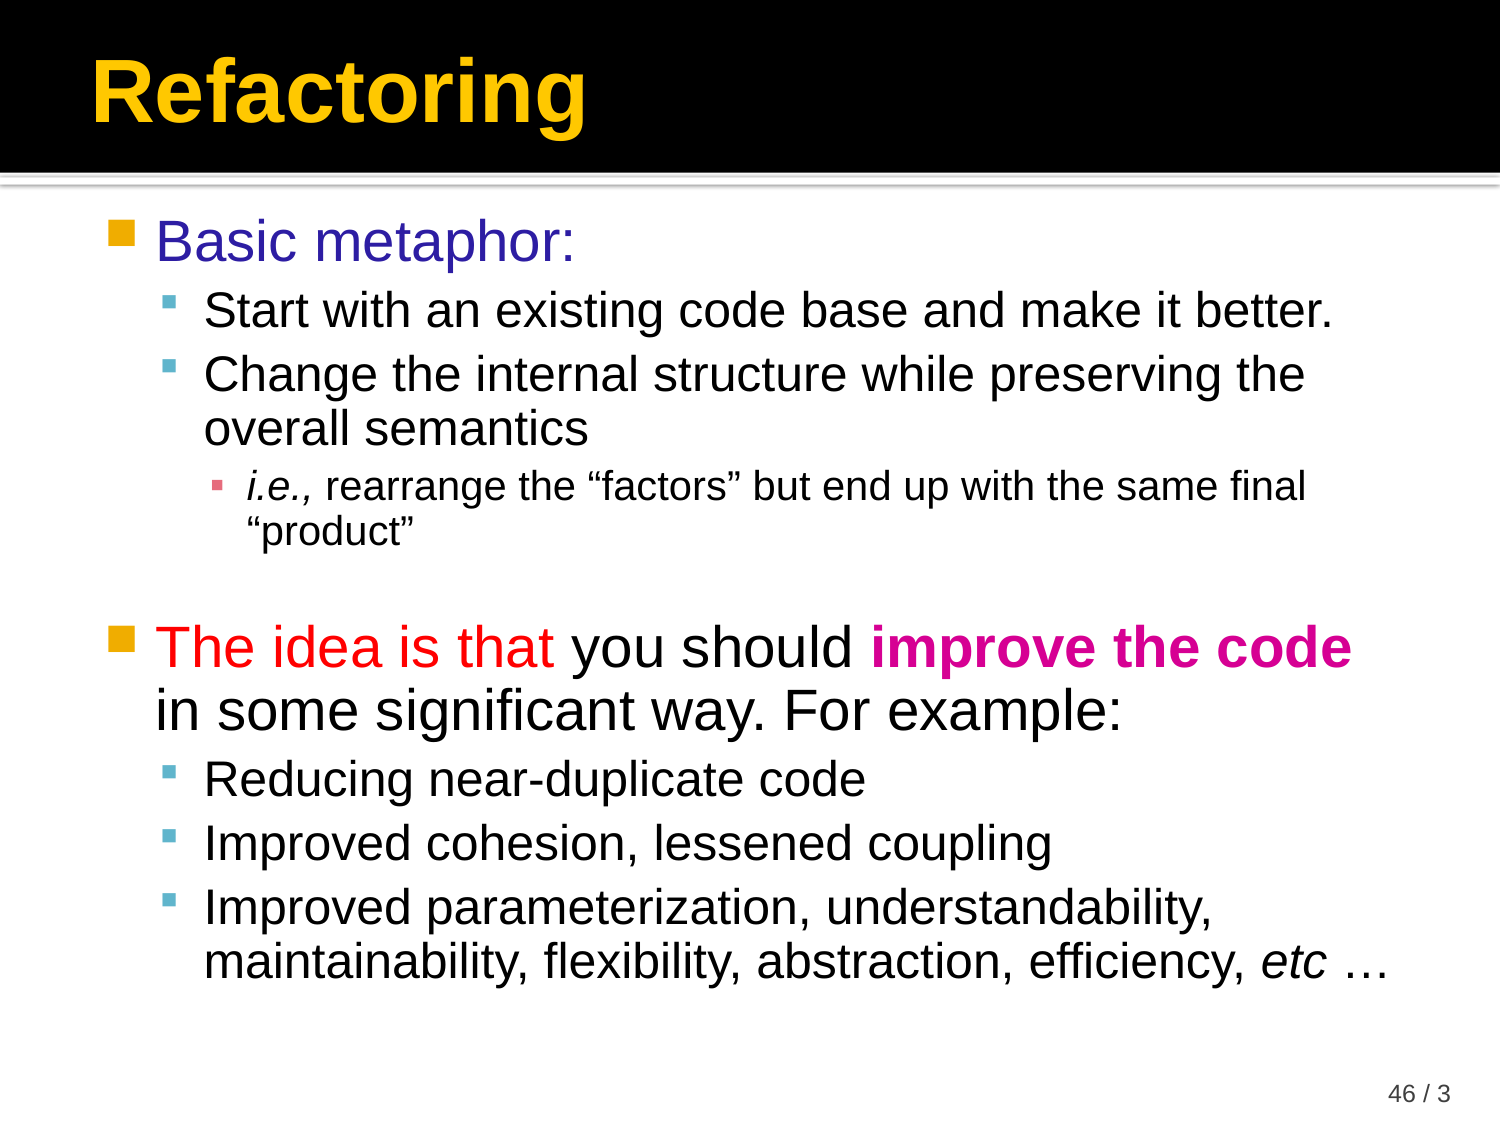

Refactoring
Basic metaphor:
Start with an existing code base and make it better.
Change the internal structure while preserving the overall semantics
i.e., rearrange the “factors” but end up with the same final “product”

The idea is that you should improve the code in some significant way. For example:
Reducing near-duplicate code
Improved cohesion, lessened coupling
Improved parameterization, understandability, maintainability, flexibility, abstraction, efficiency, etc …
3 / 46